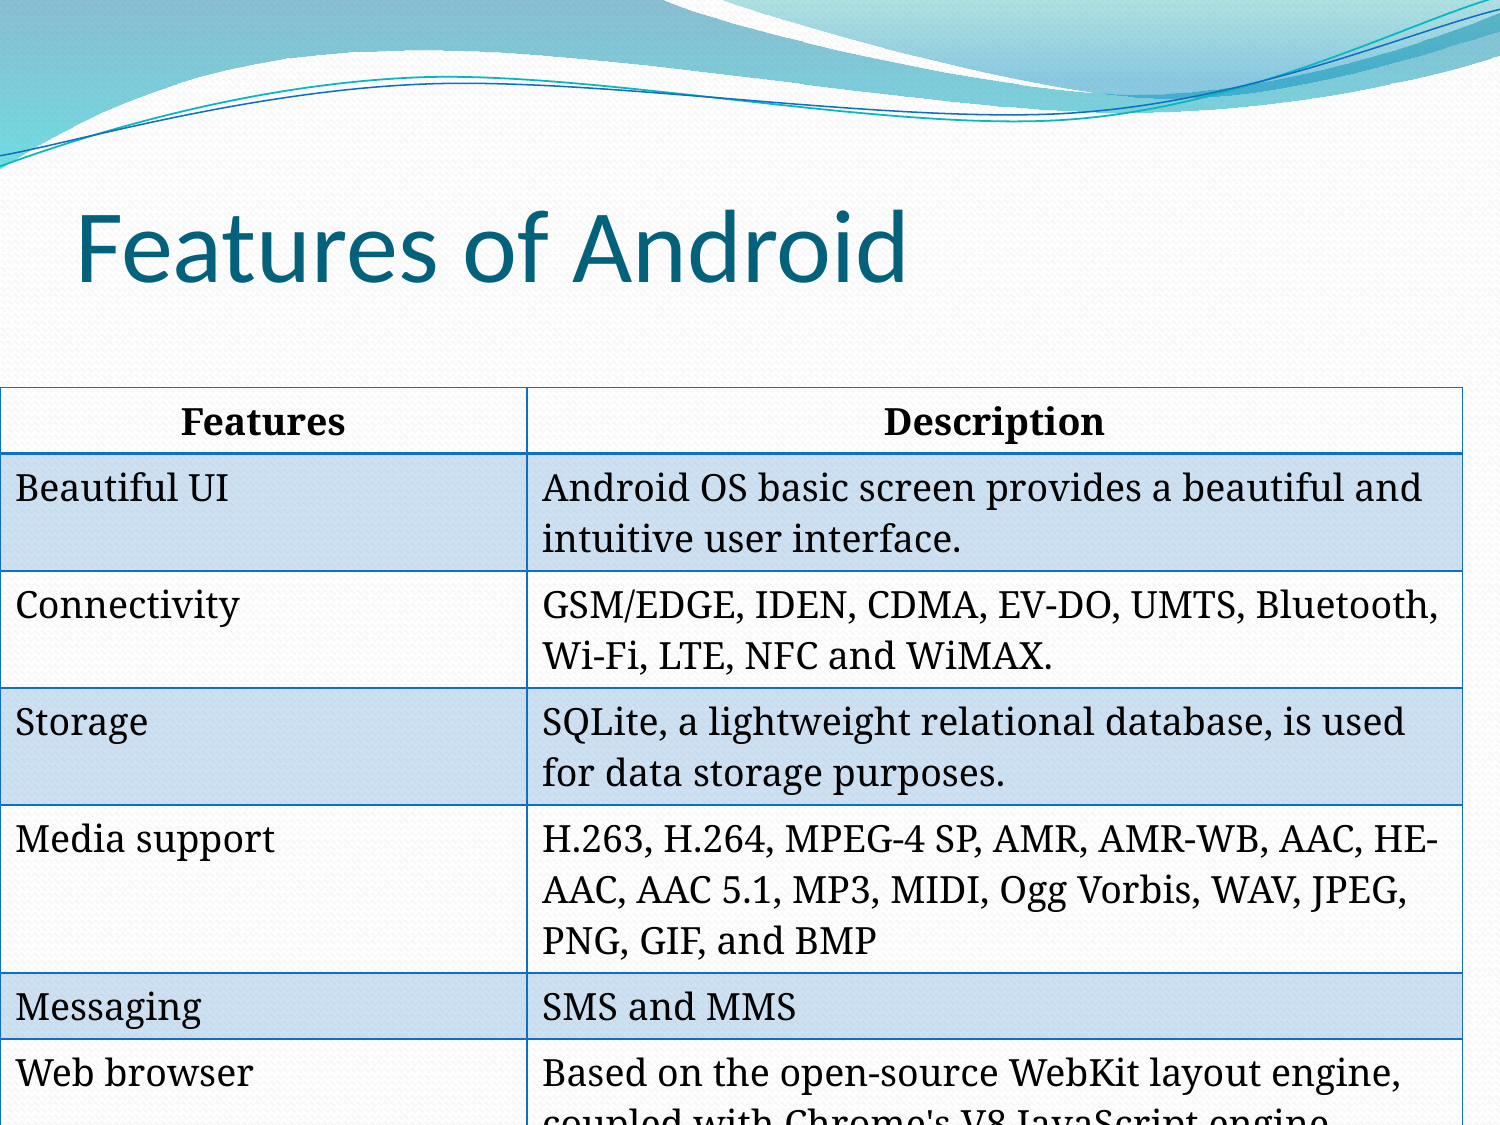

# Features of Android
| Features | Description |
| --- | --- |
| Beautiful UI | Android OS basic screen provides a beautiful and intuitive user interface. |
| Connectivity | GSM/EDGE, IDEN, CDMA, EV-DO, UMTS, Bluetooth, Wi-Fi, LTE, NFC and WiMAX. |
| Storage | SQLite, a lightweight relational database, is used for data storage purposes. |
| Media support | H.263, H.264, MPEG-4 SP, AMR, AMR-WB, AAC, HE-AAC, AAC 5.1, MP3, MIDI, Ogg Vorbis, WAV, JPEG, PNG, GIF, and BMP |
| Messaging | SMS and MMS |
| Web browser | Based on the open-source WebKit layout engine, coupled with Chrome's V8 JavaScript engine supporting HTML5 and CSS3. |